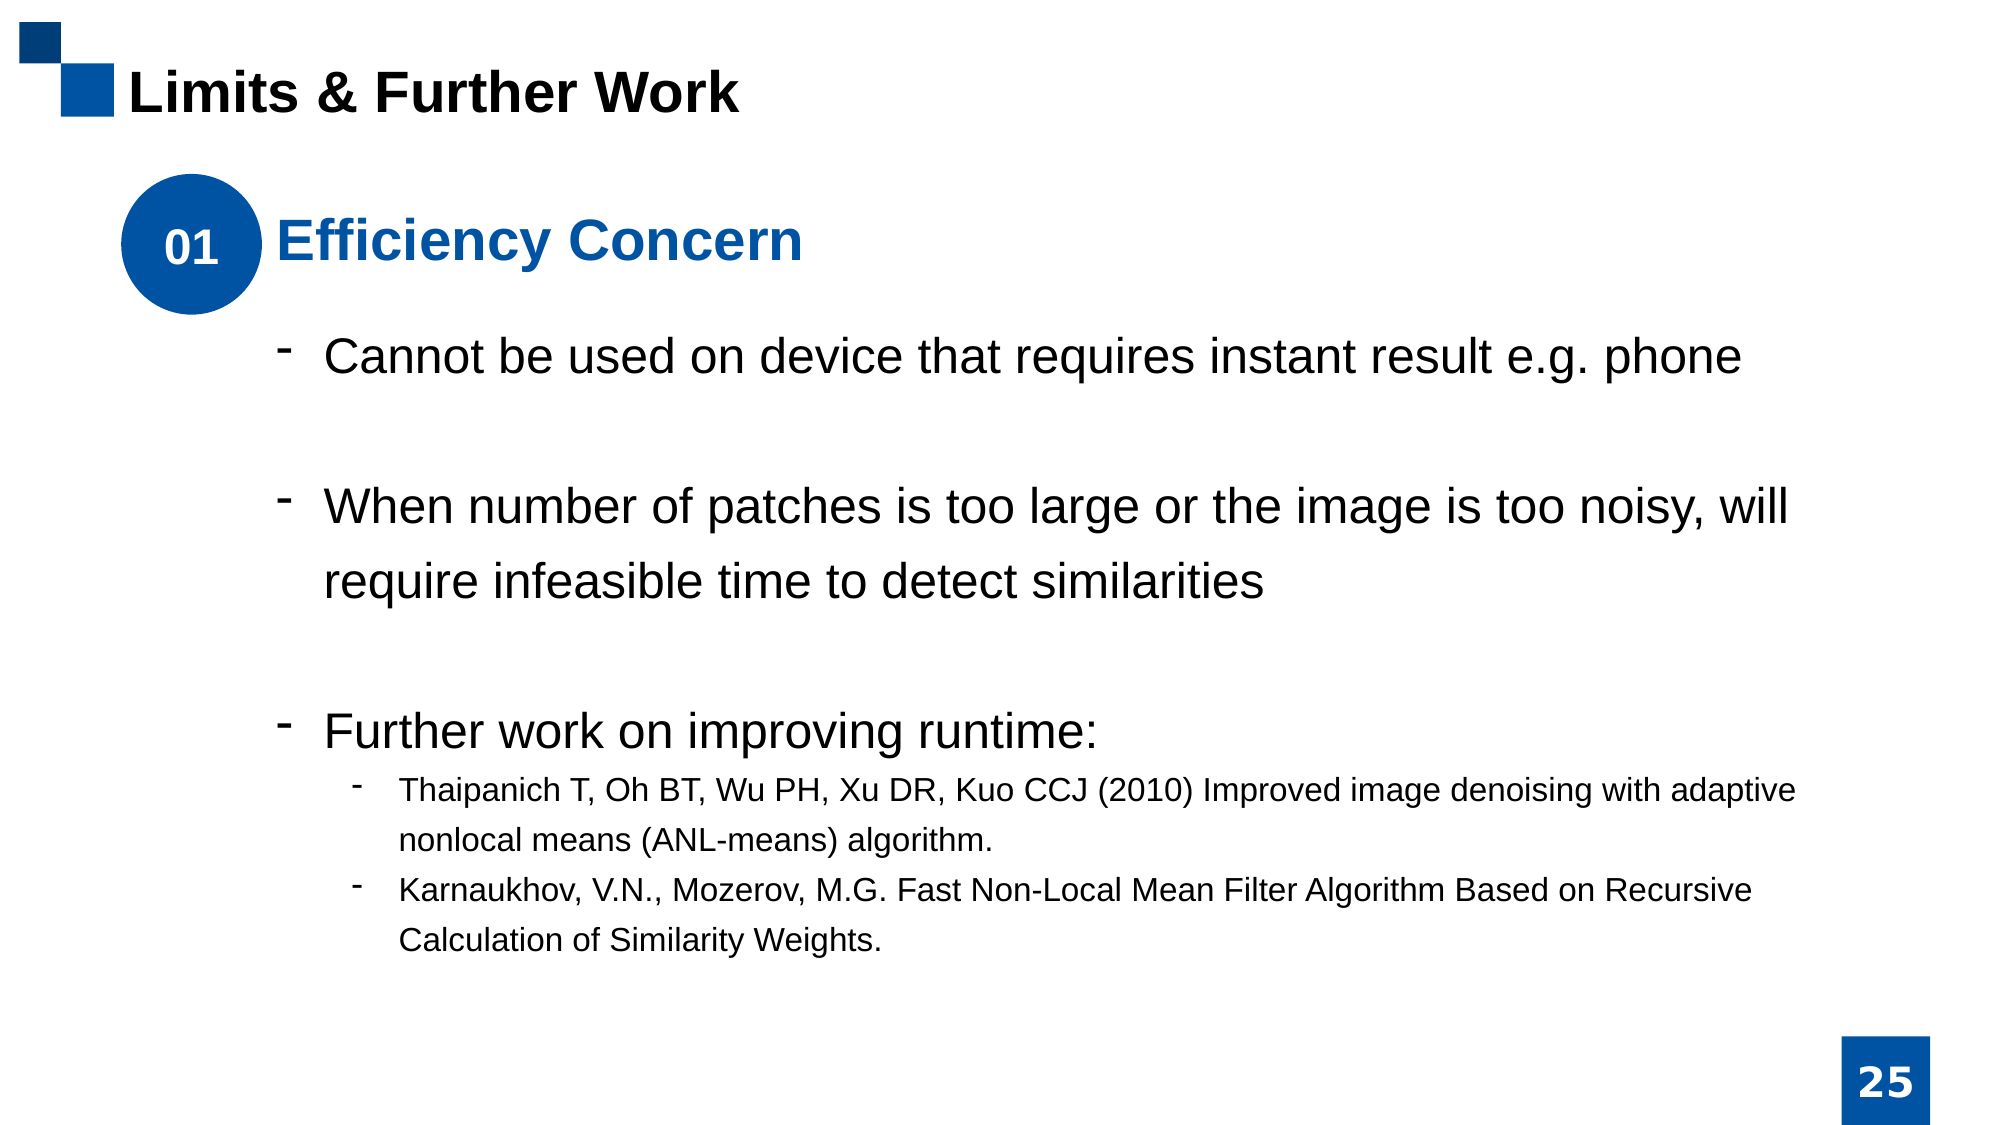

Limits & Further Work
01
Efficiency Concern
Cannot be used on device that requires instant result e.g. phone

When number of patches is too large or the image is too noisy, will require infeasible time to detect similarities

Further work on improving runtime:
Thaipanich T, Oh BT, Wu PH, Xu DR, Kuo CCJ (2010) Improved image denoising with adaptive nonlocal means (ANL-means) algorithm.
Karnaukhov, V.N., Mozerov, M.G. Fast Non-Local Mean Filter Algorithm Based on Recursive Calculation of Similarity Weights.
25